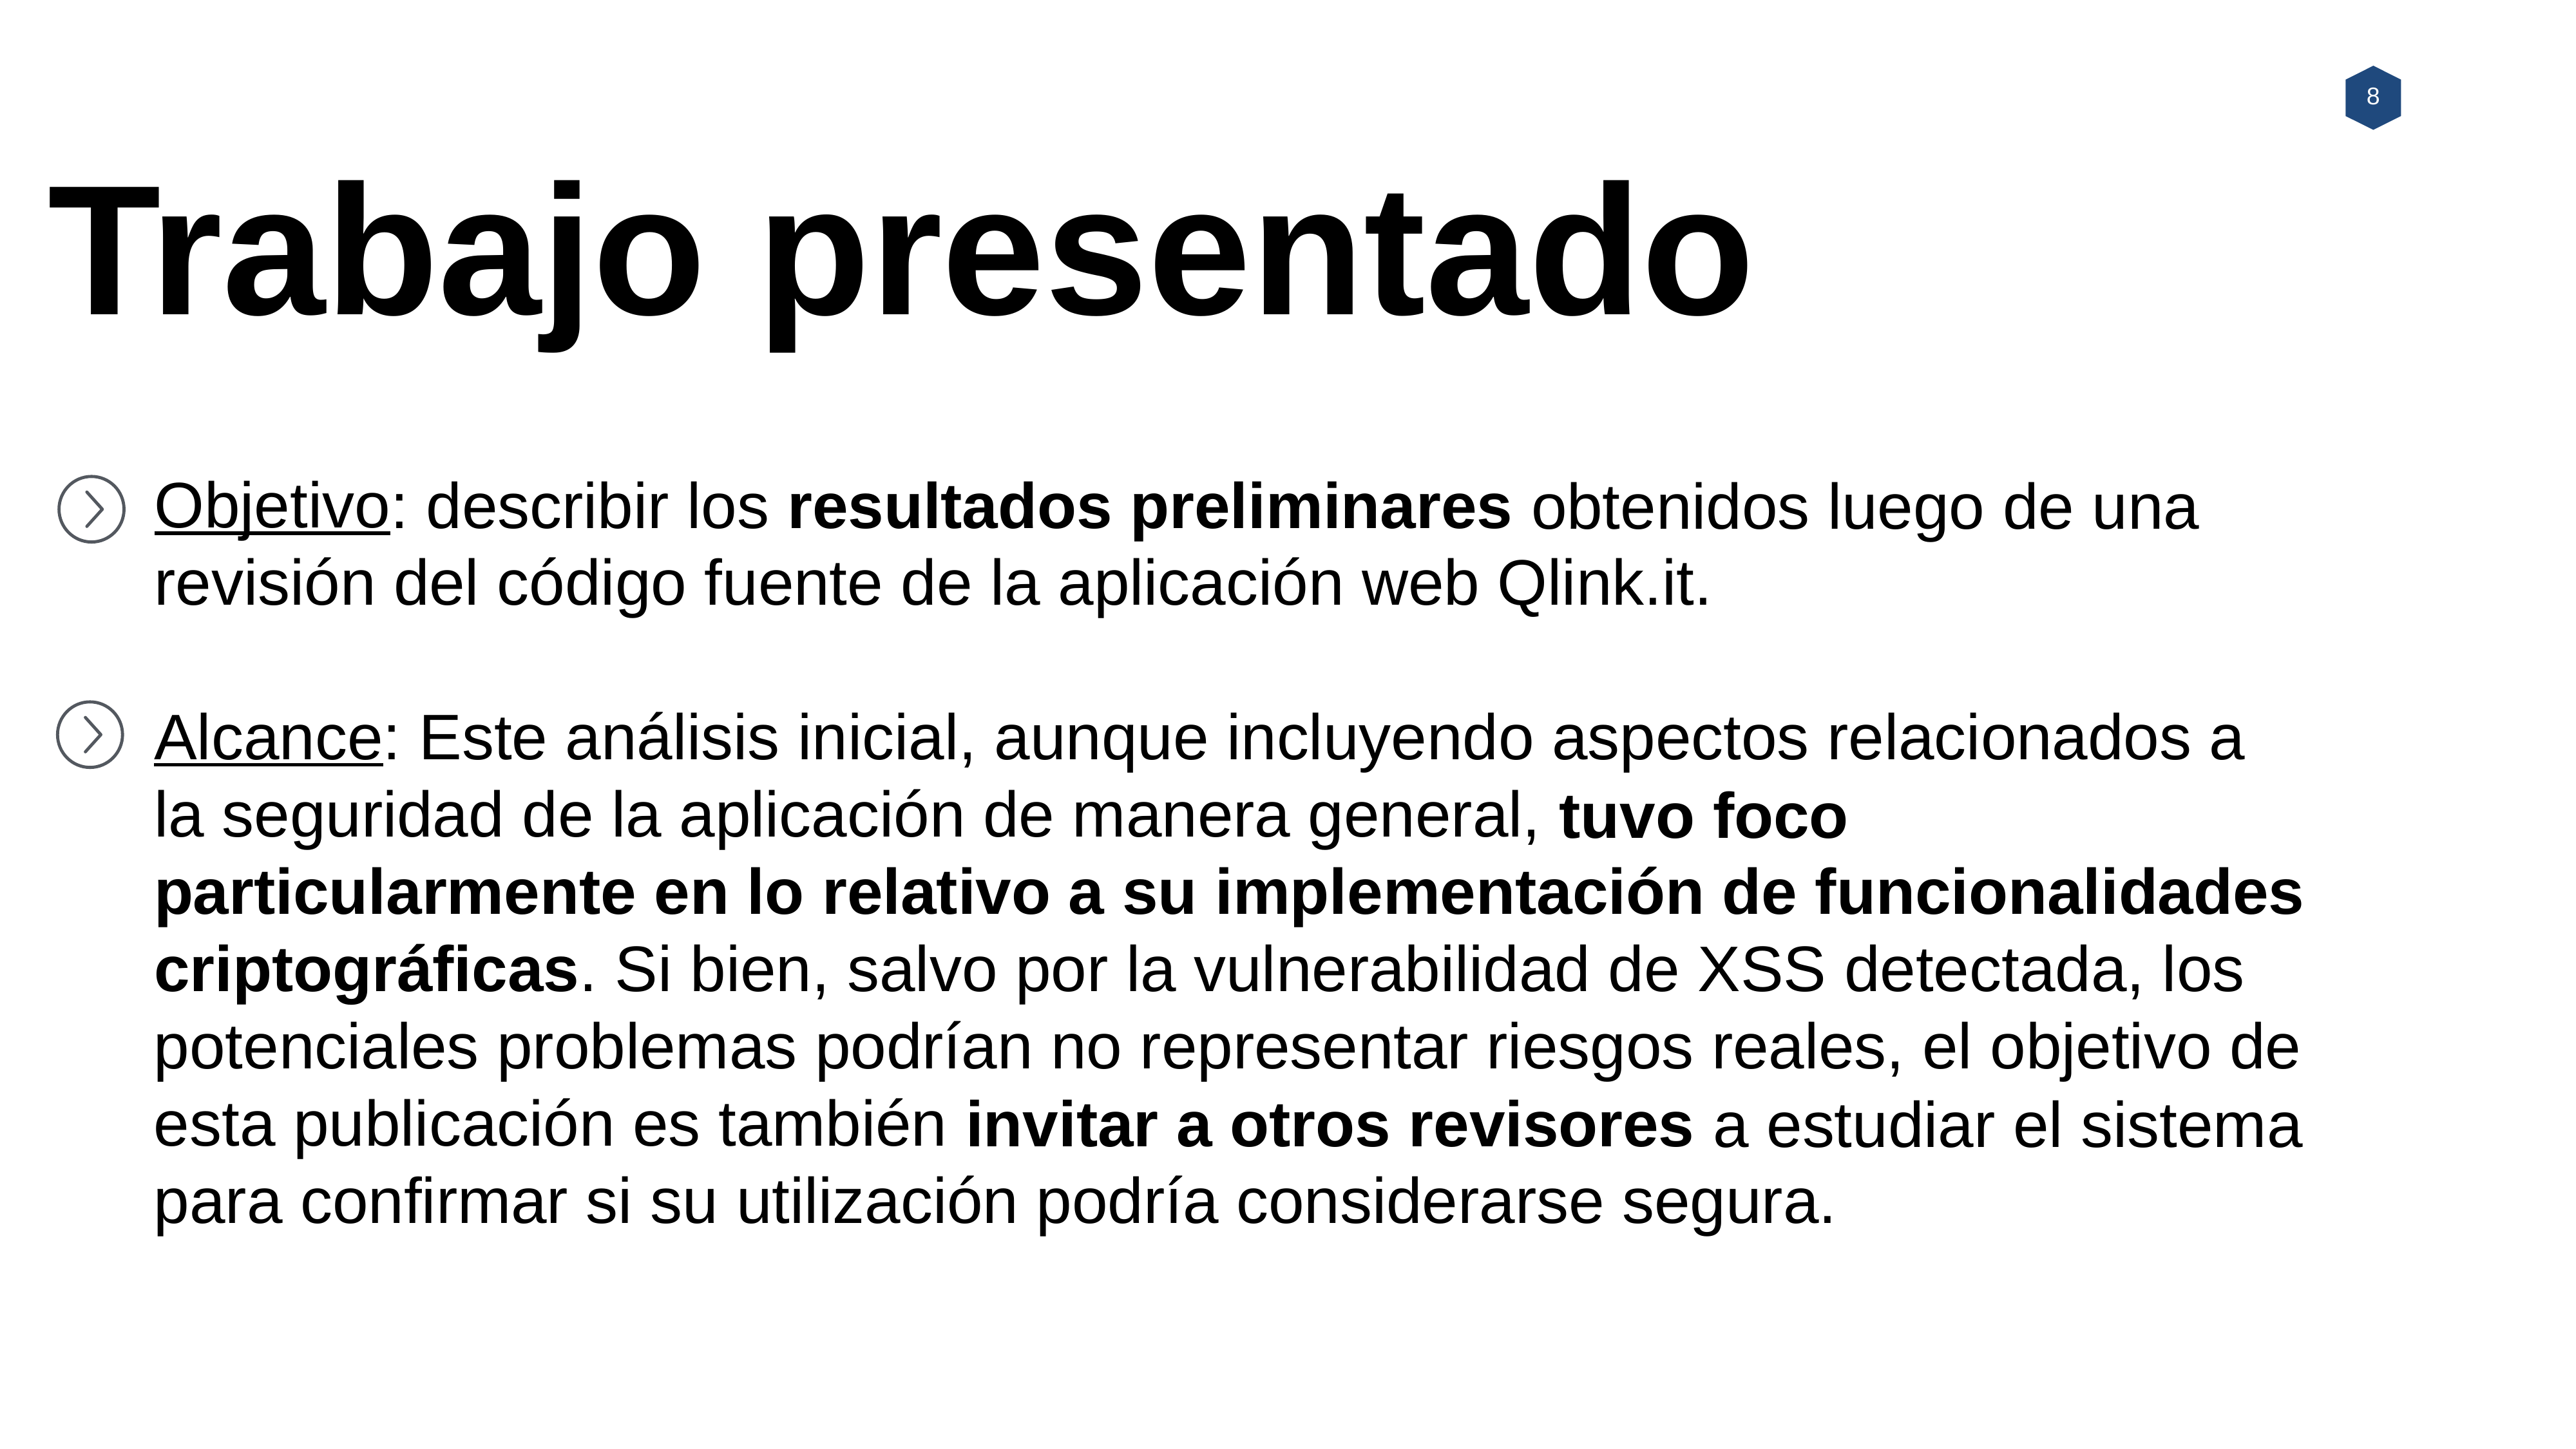

Trabajo presentado
Objetivo: describir los resultados preliminares obtenidos luego de una revisión del código fuente de la aplicación web Qlink.it.

Alcance: Este análisis inicial, aunque incluyendo aspectos relacionados a la seguridad de la aplicación de manera general, tuvo foco particularmente en lo relativo a su implementación de funcionalidades criptográficas. Si bien, salvo por la vulnerabilidad de XSS detectada, los potenciales problemas podrían no representar riesgos reales, el objetivo de esta publicación es también invitar a otros revisores a estudiar el sistema para confirmar si su utilización podría considerarse segura.